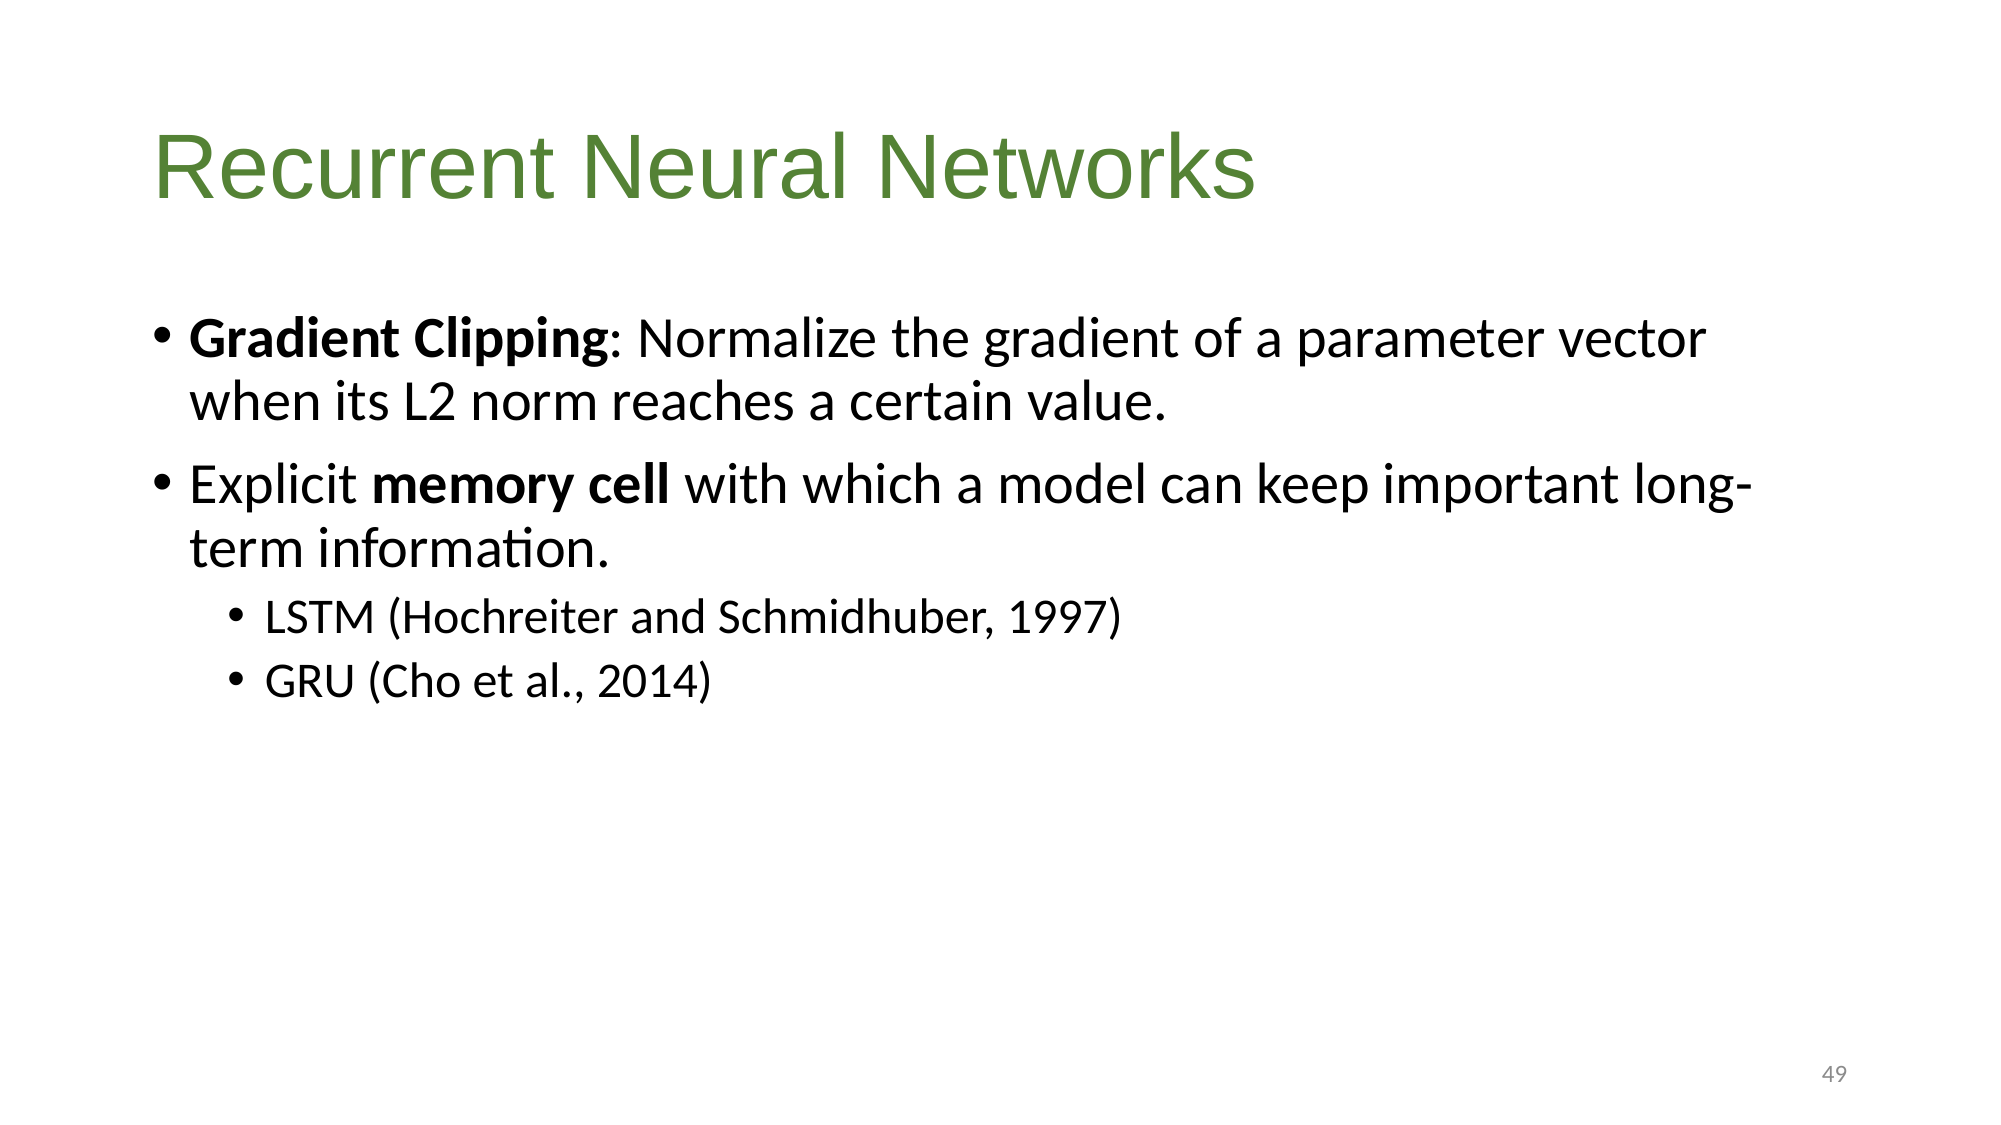

# Recurrent Neural Networks
Gradient Clipping: Normalize the gradient of a parameter vector when its L2 norm reaches a certain value.
Explicit memory cell with which a model can keep important long-term information.
LSTM (Hochreiter and Schmidhuber, 1997)
GRU (Cho et al., 2014)

49